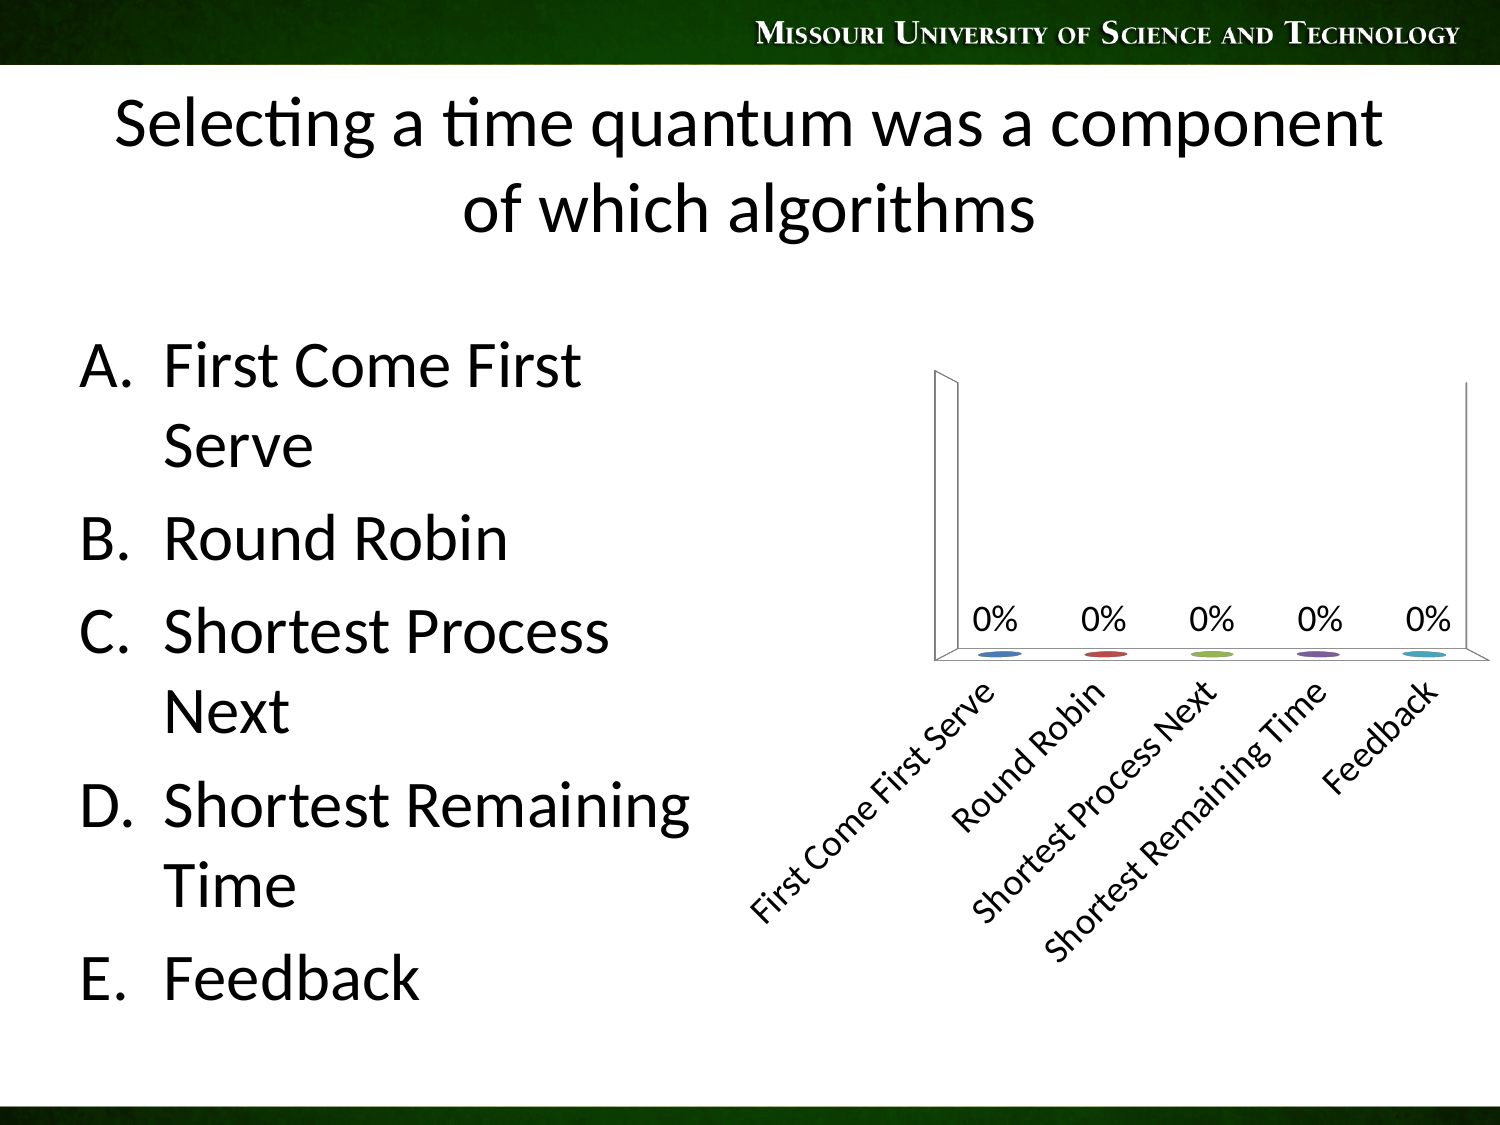

# Selecting a time quantum was a component of which algorithms
First Come First Serve
Round Robin
Shortest Process Next
Shortest Remaining Time
Feedback

[unsupported chart]